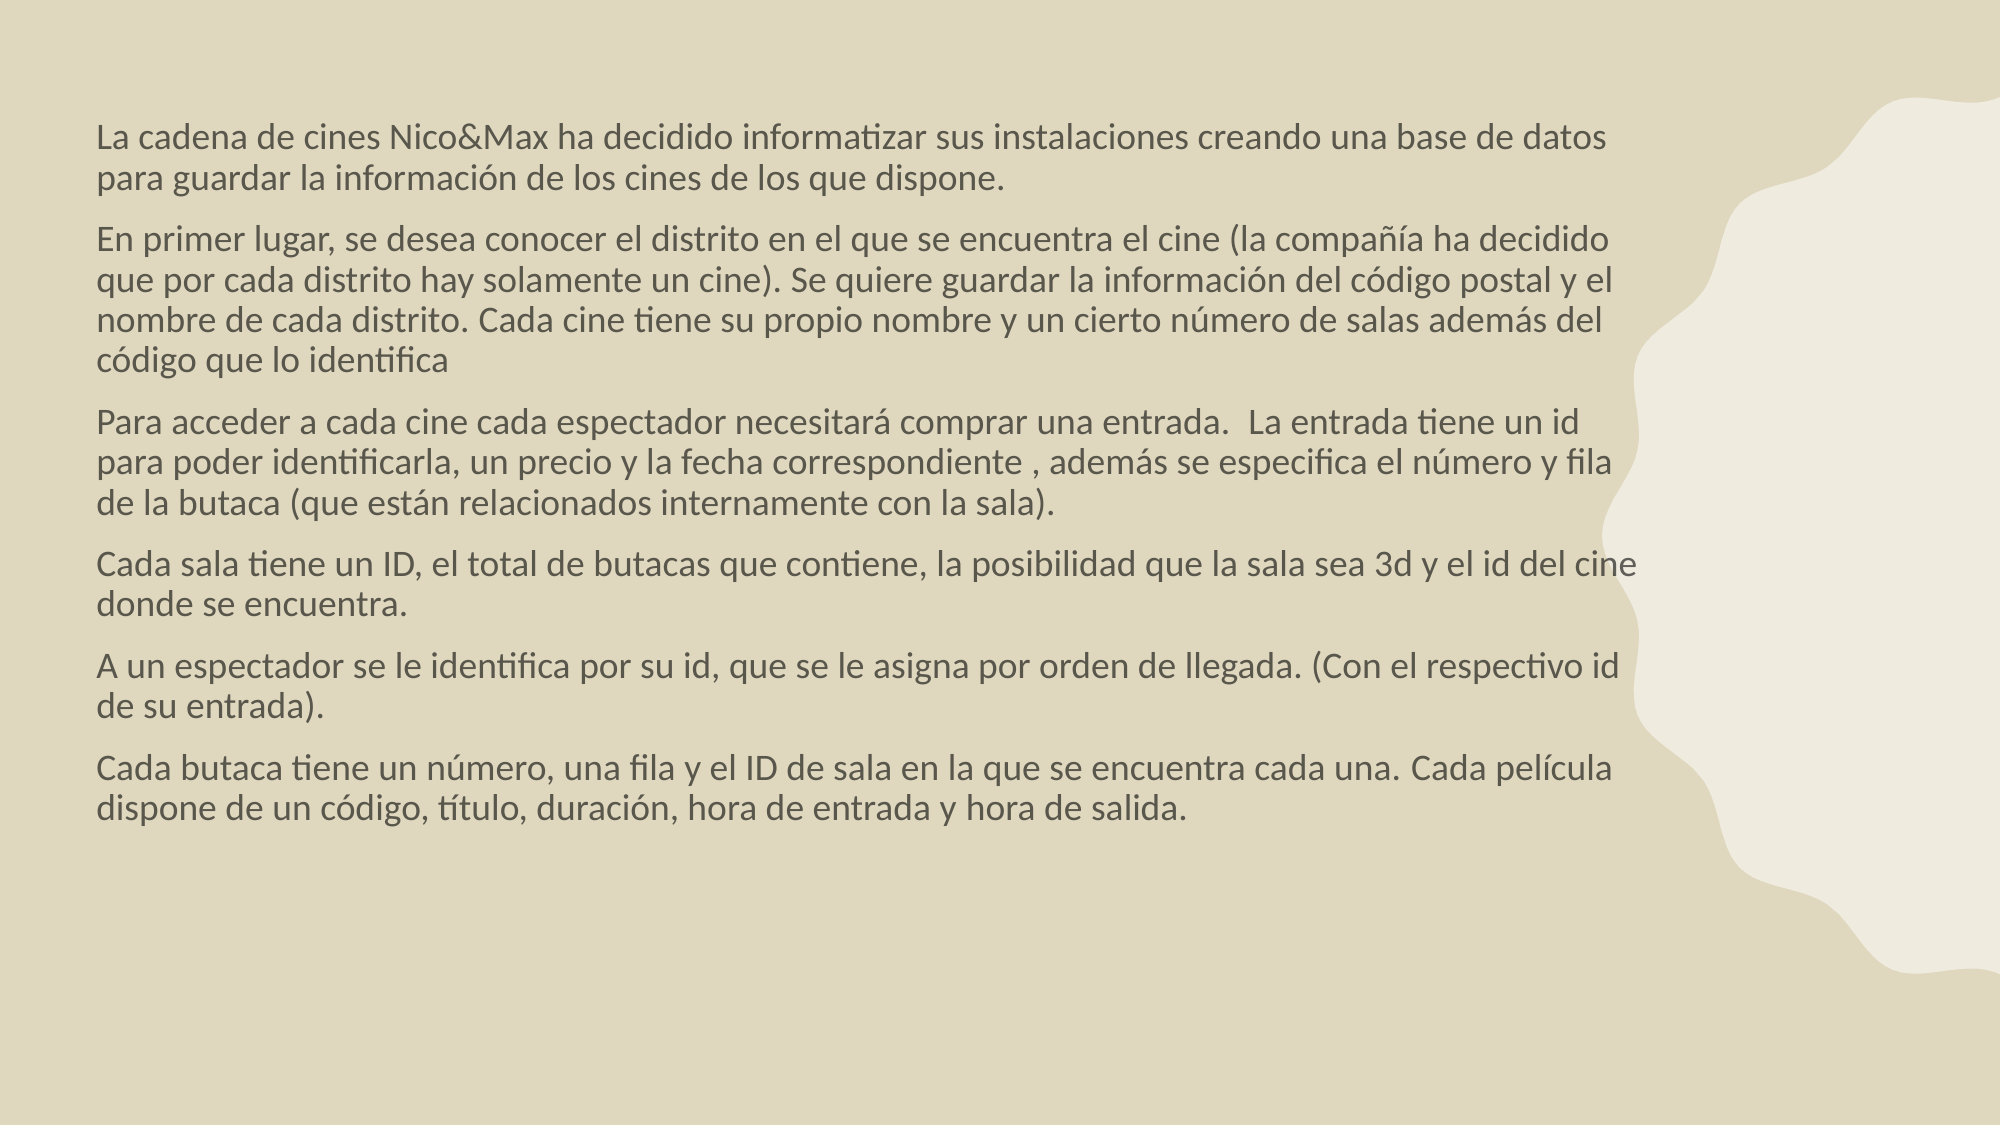

La cadena de cines Nico&Max ha decidido informatizar sus instalaciones creando una base de datos para guardar la información de los cines de los que dispone.
En primer lugar, se desea conocer el distrito en el que se encuentra el cine (la compañía ha decidido que por cada distrito hay solamente un cine). Se quiere guardar la información del código postal y el nombre de cada distrito. Cada cine tiene su propio nombre y un cierto número de salas además del código que lo identifica
Para acceder a cada cine cada espectador necesitará comprar una entrada.  La entrada tiene un id para poder identificarla, un precio y la fecha correspondiente , además se especifica el número y fila de la butaca (que están relacionados internamente con la sala).
Cada sala tiene un ID, el total de butacas que contiene, la posibilidad que la sala sea 3d y el id del cine donde se encuentra.
A un espectador se le identifica por su id, que se le asigna por orden de llegada. (Con el respectivo id de su entrada).
Cada butaca tiene un número, una fila y el ID de sala en la que se encuentra cada una. Cada película dispone de un código, título, duración, hora de entrada y hora de salida.